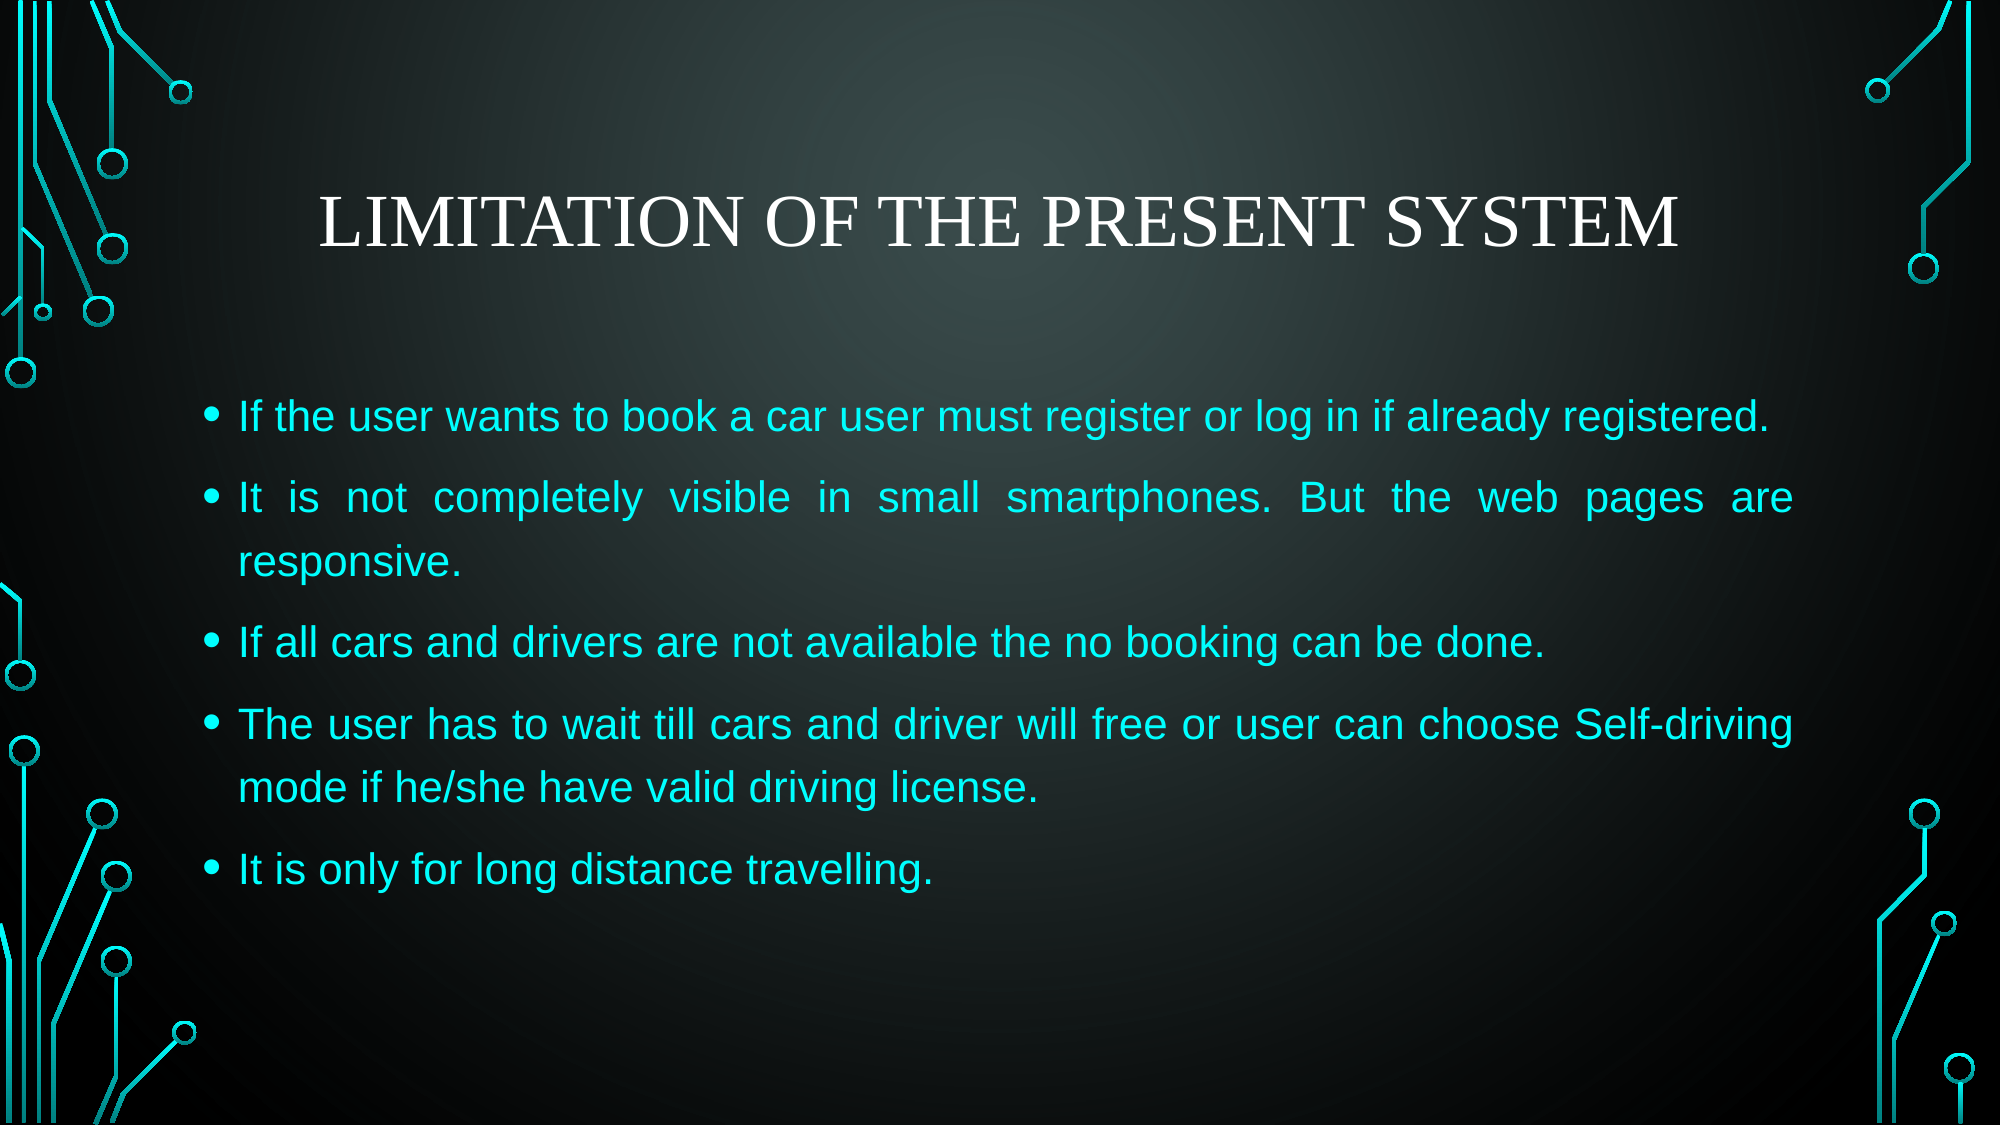

# Limitation of the Present System
If the user wants to book a car user must register or log in if already registered.
It is not completely visible in small smartphones. But the web pages are responsive.
If all cars and drivers are not available the no booking can be done.
The user has to wait till cars and driver will free or user can choose Self-driving mode if he/she have valid driving license.
It is only for long distance travelling.